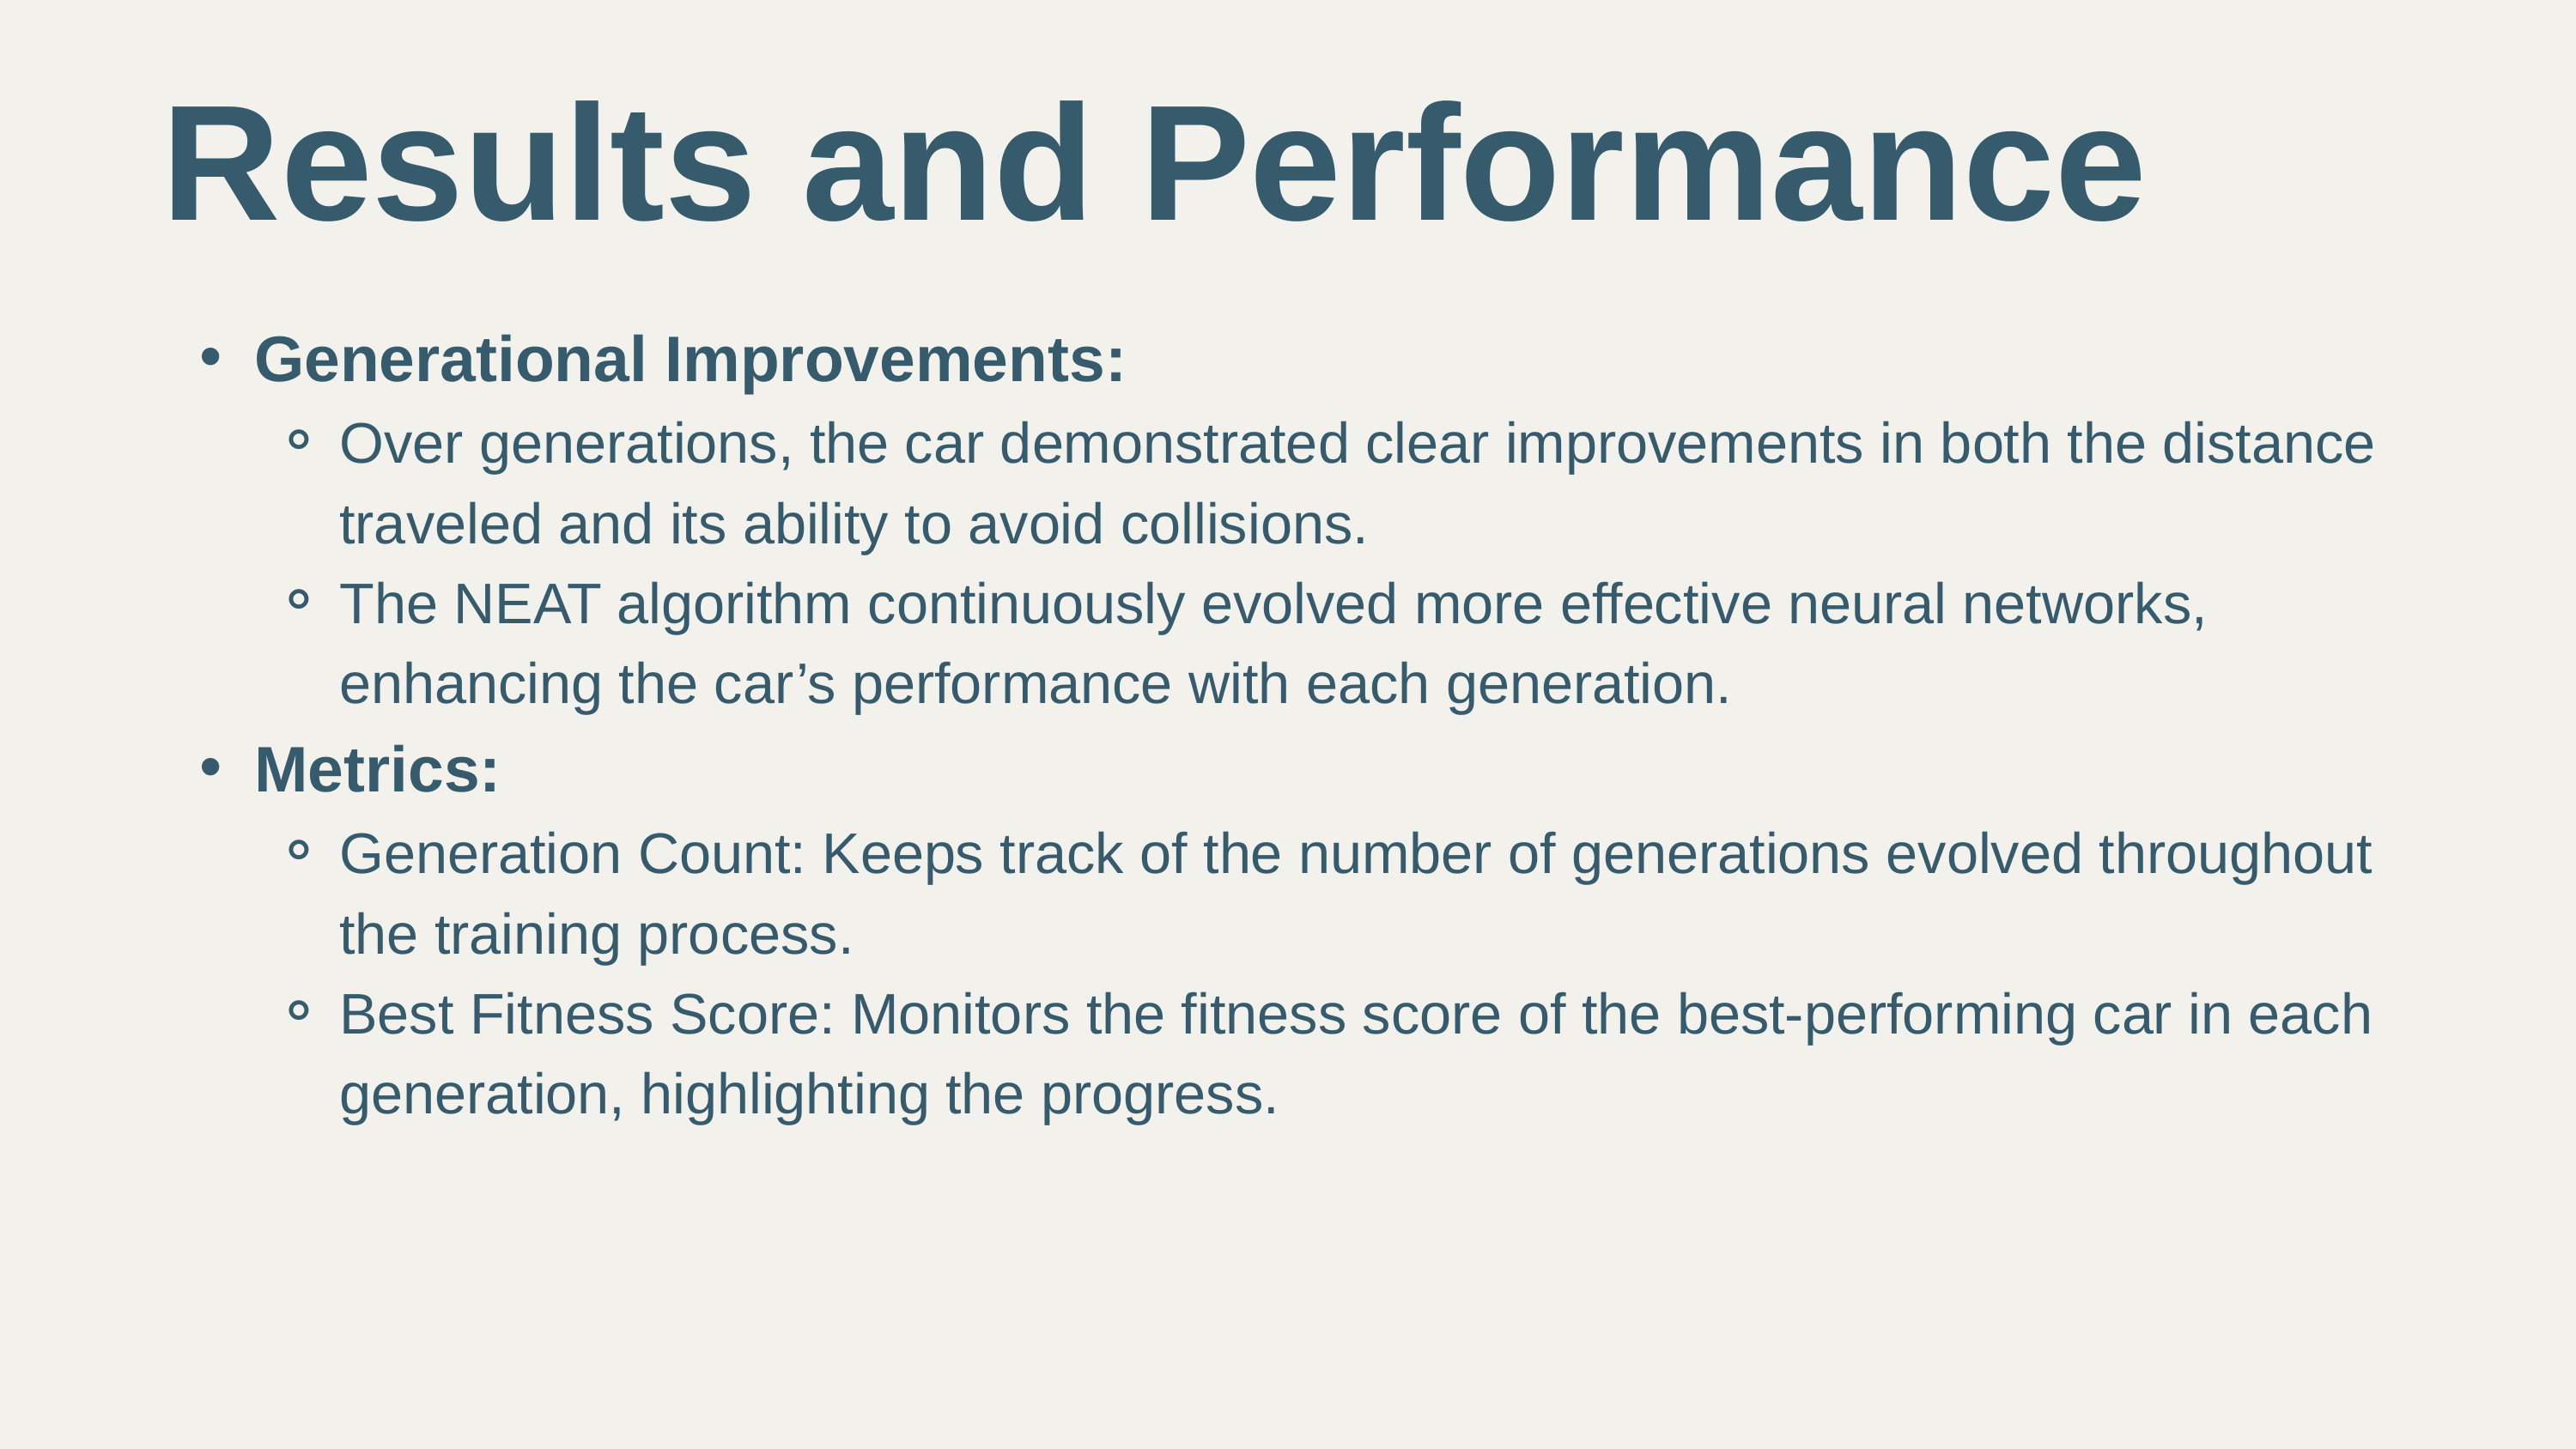

Results and Performance
Generational Improvements:
Over generations, the car demonstrated clear improvements in both the distance traveled and its ability to avoid collisions.
The NEAT algorithm continuously evolved more effective neural networks, enhancing the car’s performance with each generation.
Metrics:
Generation Count: Keeps track of the number of generations evolved throughout the training process.
Best Fitness Score: Monitors the fitness score of the best-performing car in each generation, highlighting the progress.